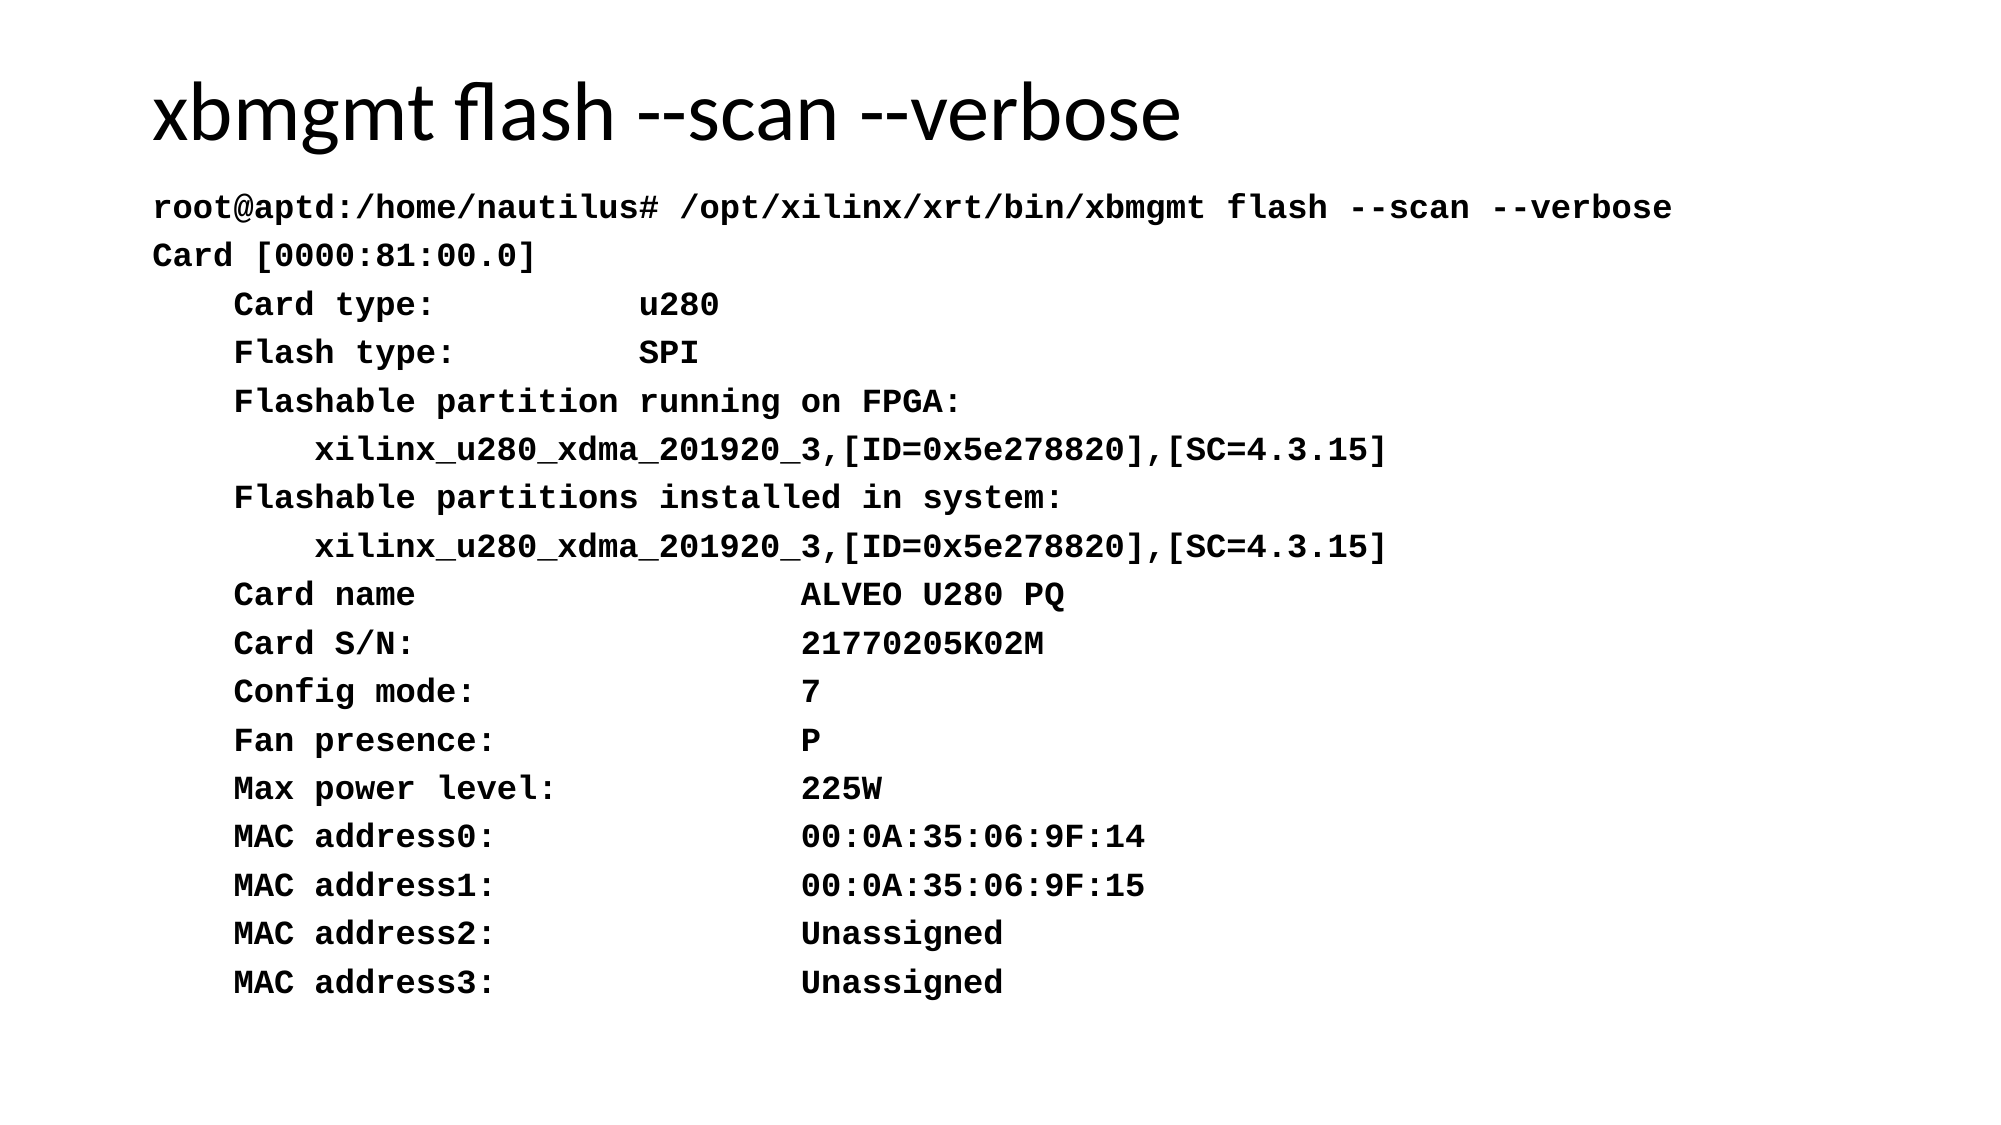

# xbmgmt flash --scan --verbose
root@aptd:/home/nautilus# /opt/xilinx/xrt/bin/xbmgmt flash --scan --verbose
Card [0000:81:00.0]
    Card type:          u280
    Flash type:         SPI
    Flashable partition running on FPGA:
        xilinx_u280_xdma_201920_3,[ID=0x5e278820],[SC=4.3.15]
    Flashable partitions installed in system:
        xilinx_u280_xdma_201920_3,[ID=0x5e278820],[SC=4.3.15]
    Card name                   ALVEO U280 PQ
    Card S/N:                   21770205K02M
    Config mode:                7
    Fan presence:               P
    Max power level:            225W
    MAC address0:               00:0A:35:06:9F:14
    MAC address1:               00:0A:35:06:9F:15
    MAC address2:               Unassigned
    MAC address3:               Unassigned